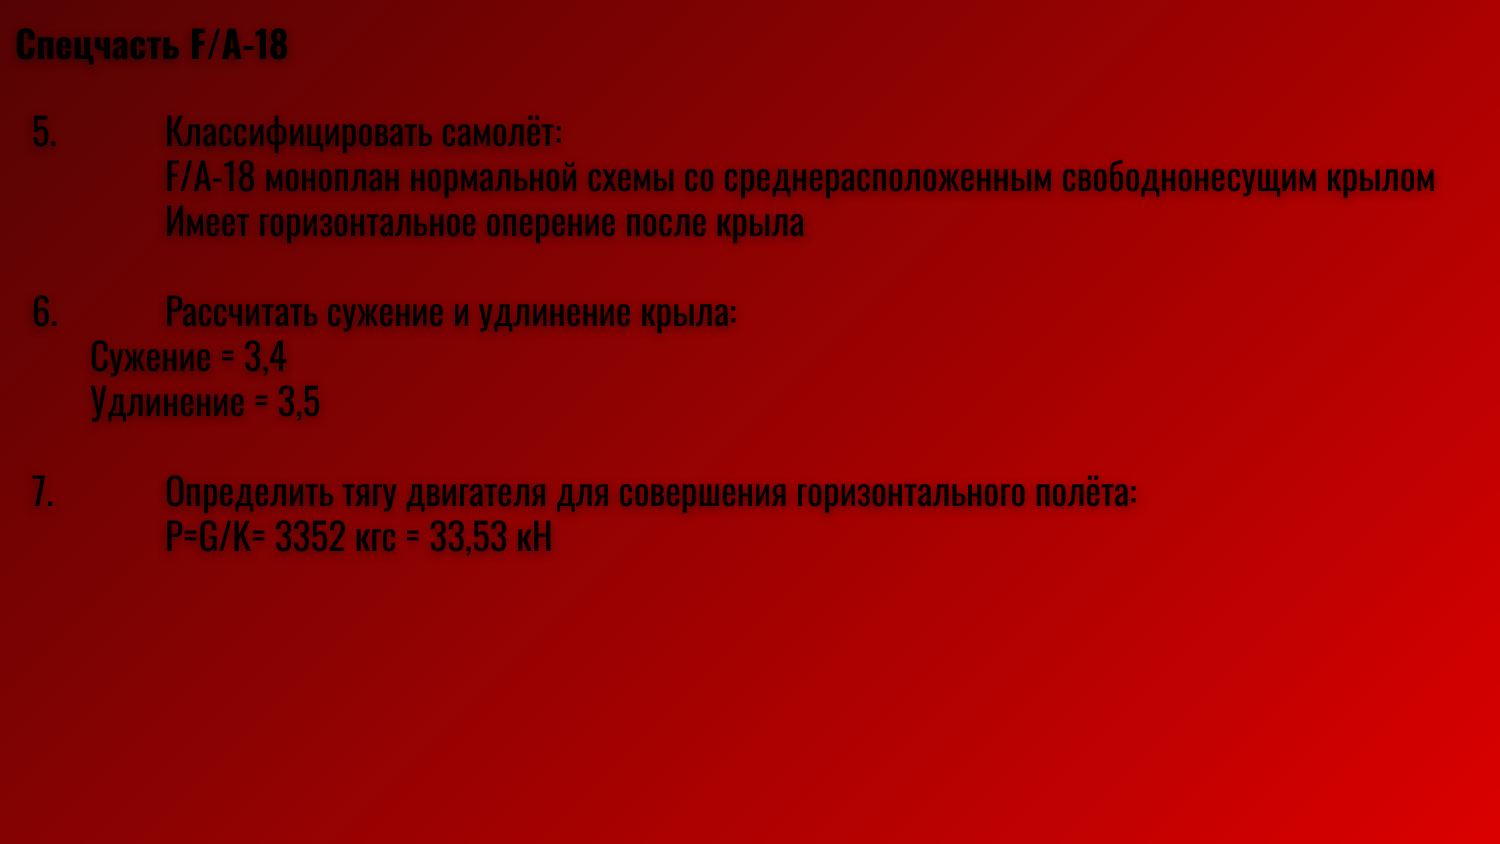

Спецчасть F/A-18
  5.	Классифицировать самолёт:
	F/A-18 моноплан нормальной схемы со среднерасположенным свободнонесущим крылом
	Имеет горизонтальное оперение после крыла

  6.	Рассчитать сужение и удлинение крыла:
Сужение = 3,4
Удлинение = 3,5

  7.	Определить тягу двигателя для совершения горизонтального полёта:
	P=G/K= 3352 кгс = 33,53 кН